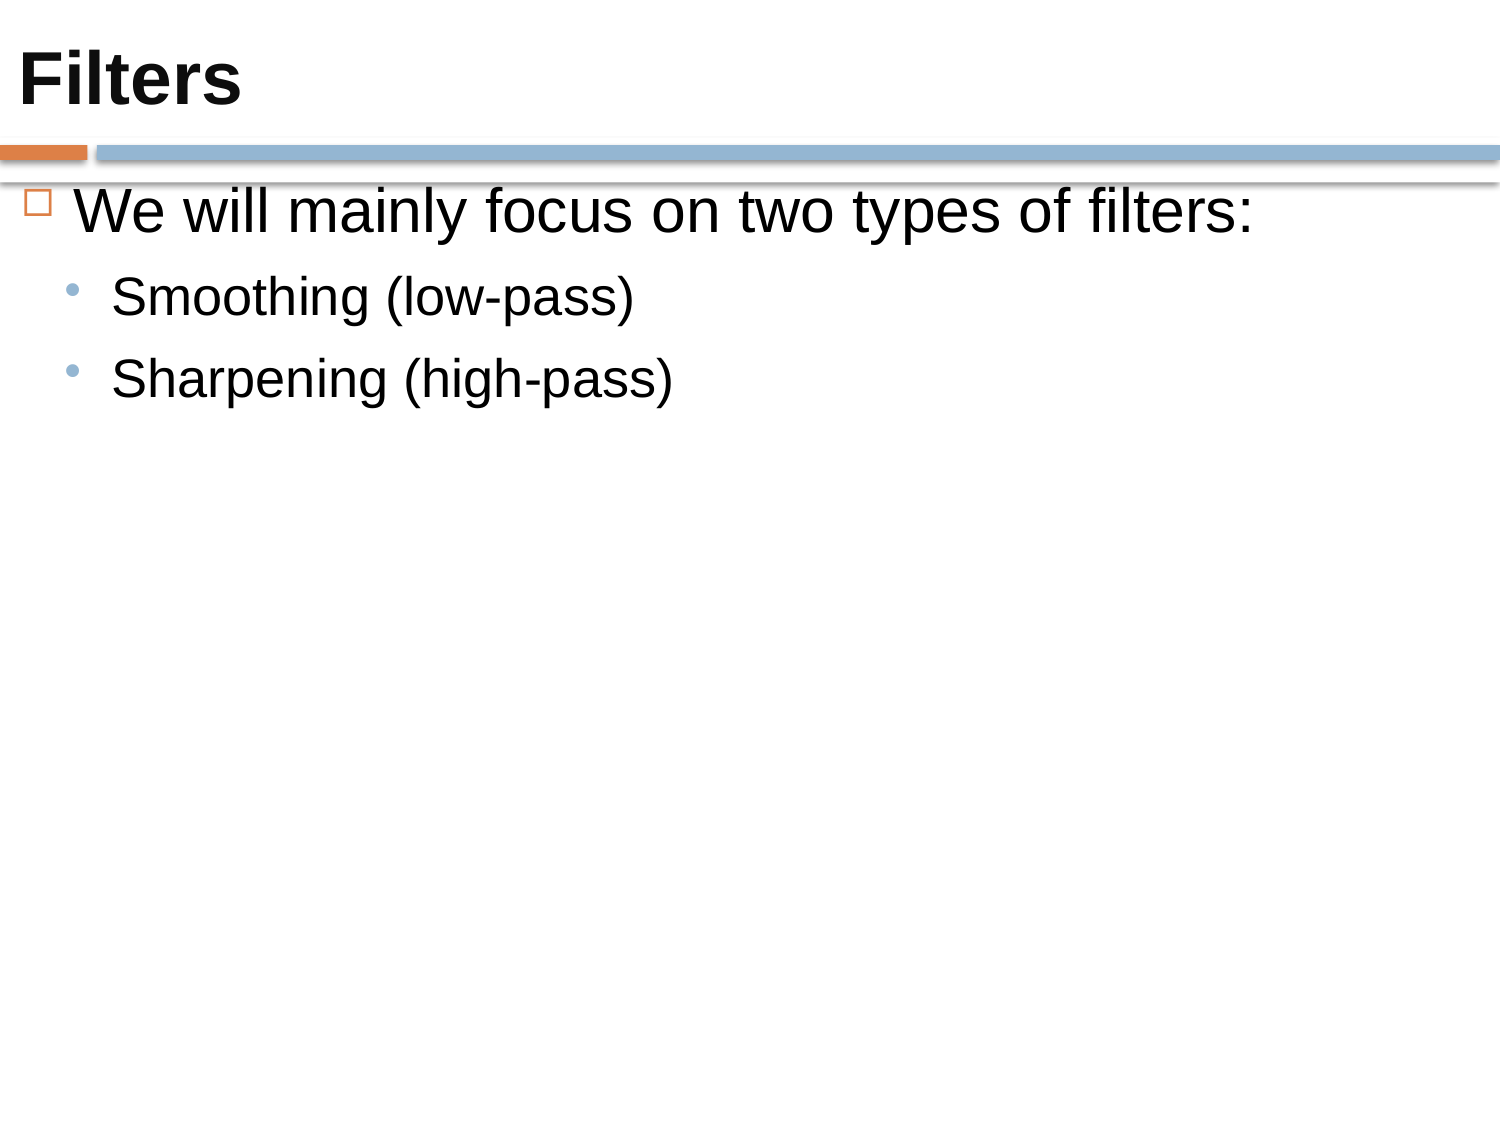

# Filters
We will mainly focus on two types of filters:
Smoothing (low-pass)
Sharpening (high-pass)